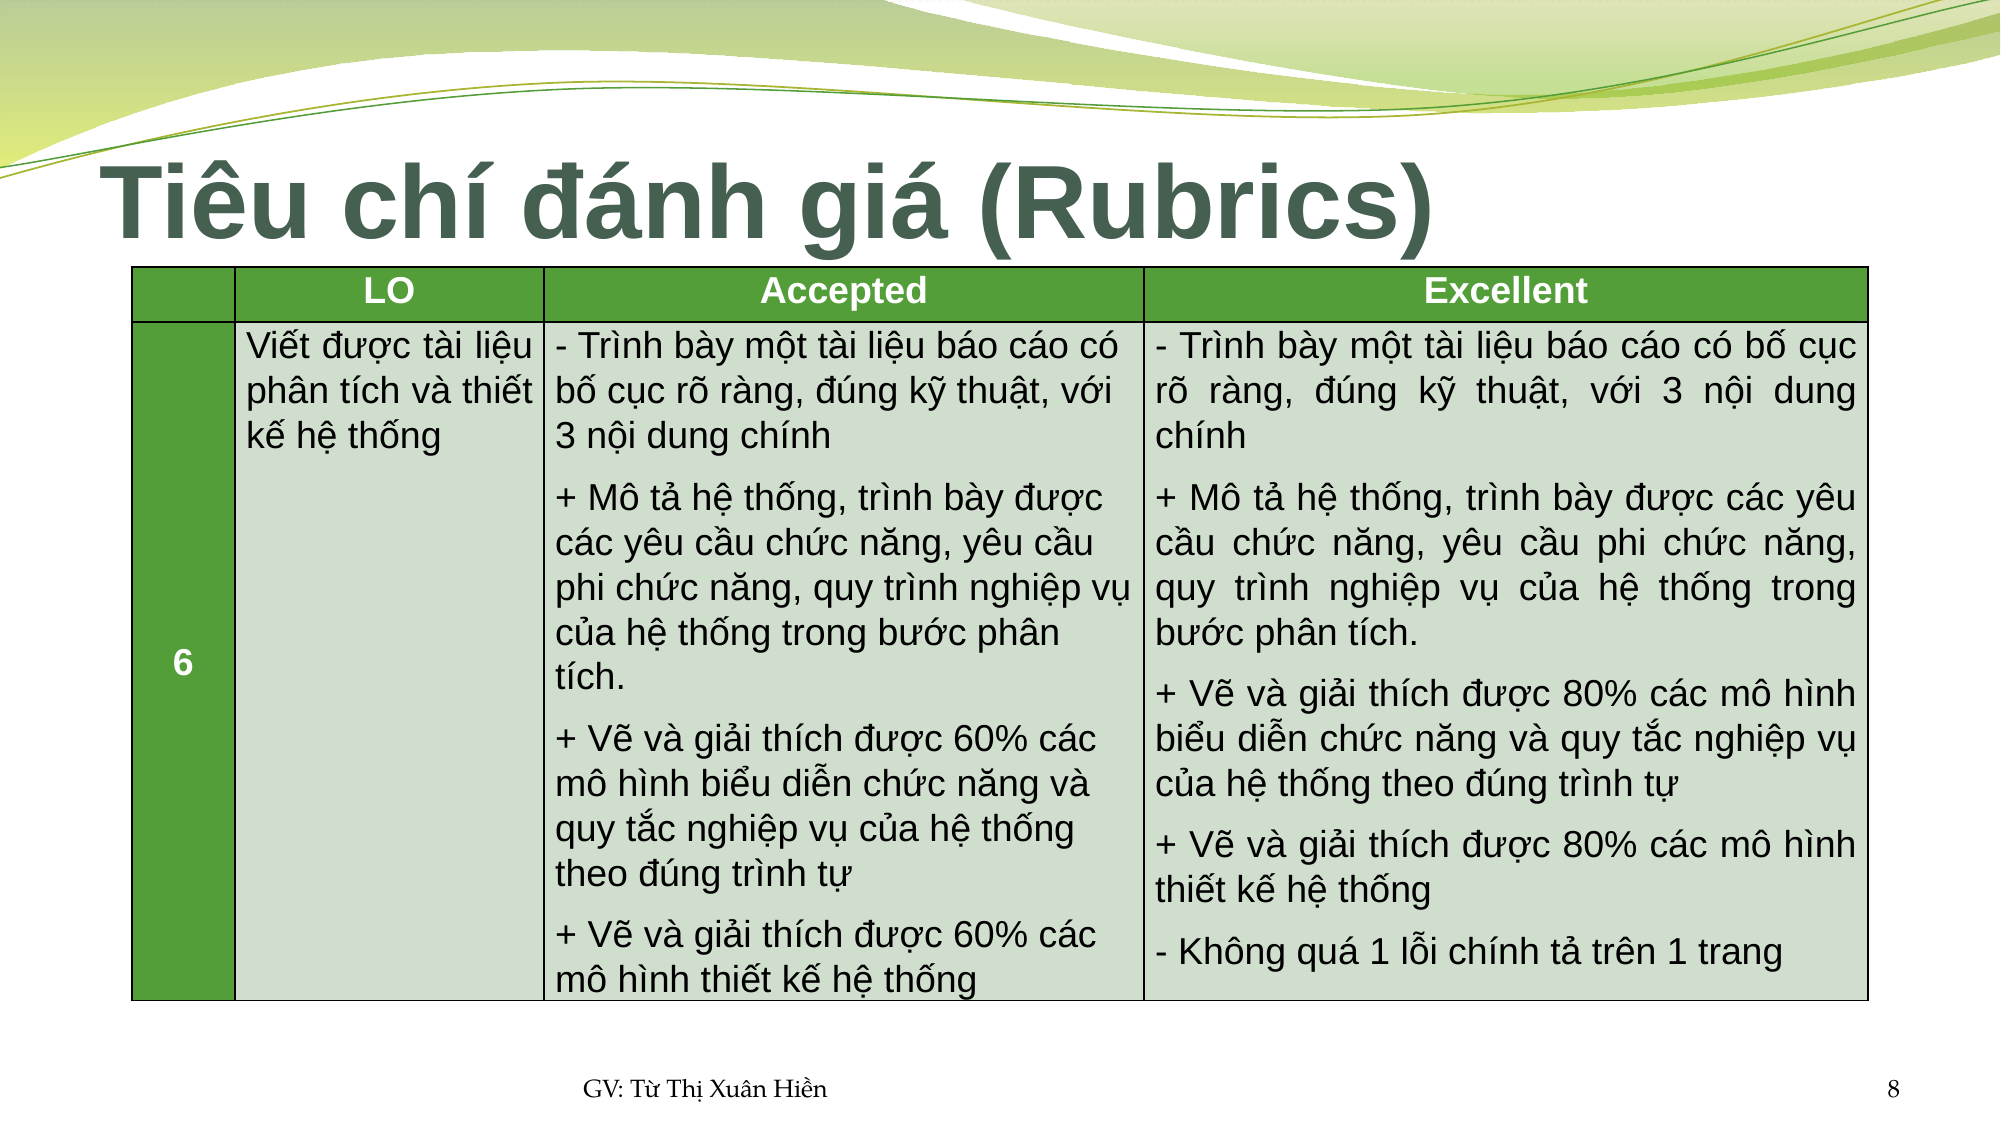

# Tiêu chí đánh giá (Rubrics)
|  | LO | Accepted | Excellent |
| --- | --- | --- | --- |
| 6 | Viết được tài liệu phân tích và thiết kế hệ thống | - Trình bày một tài liệu báo cáo có bố cục rõ ràng, đúng kỹ thuật, với 3 nội dung chính + Mô tả hệ thống, trình bày được các yêu cầu chức năng, yêu cầu phi chức năng, quy trình nghiệp vụ của hệ thống trong bước phân tích. + Vẽ và giải thích được 60% các mô hình biểu diễn chức năng và quy tắc nghiệp vụ của hệ thống theo đúng trình tự + Vẽ và giải thích được 60% các mô hình thiết kế hệ thống | - Trình bày một tài liệu báo cáo có bố cục rõ ràng, đúng kỹ thuật, với 3 nội dung chính + Mô tả hệ thống, trình bày được các yêu cầu chức năng, yêu cầu phi chức năng, quy trình nghiệp vụ của hệ thống trong bước phân tích. + Vẽ và giải thích được 80% các mô hình biểu diễn chức năng và quy tắc nghiệp vụ của hệ thống theo đúng trình tự + Vẽ và giải thích được 80% các mô hình thiết kế hệ thống - Không quá 1 lỗi chính tả trên 1 trang |
GV: Từ Thị Xuân Hiền
8